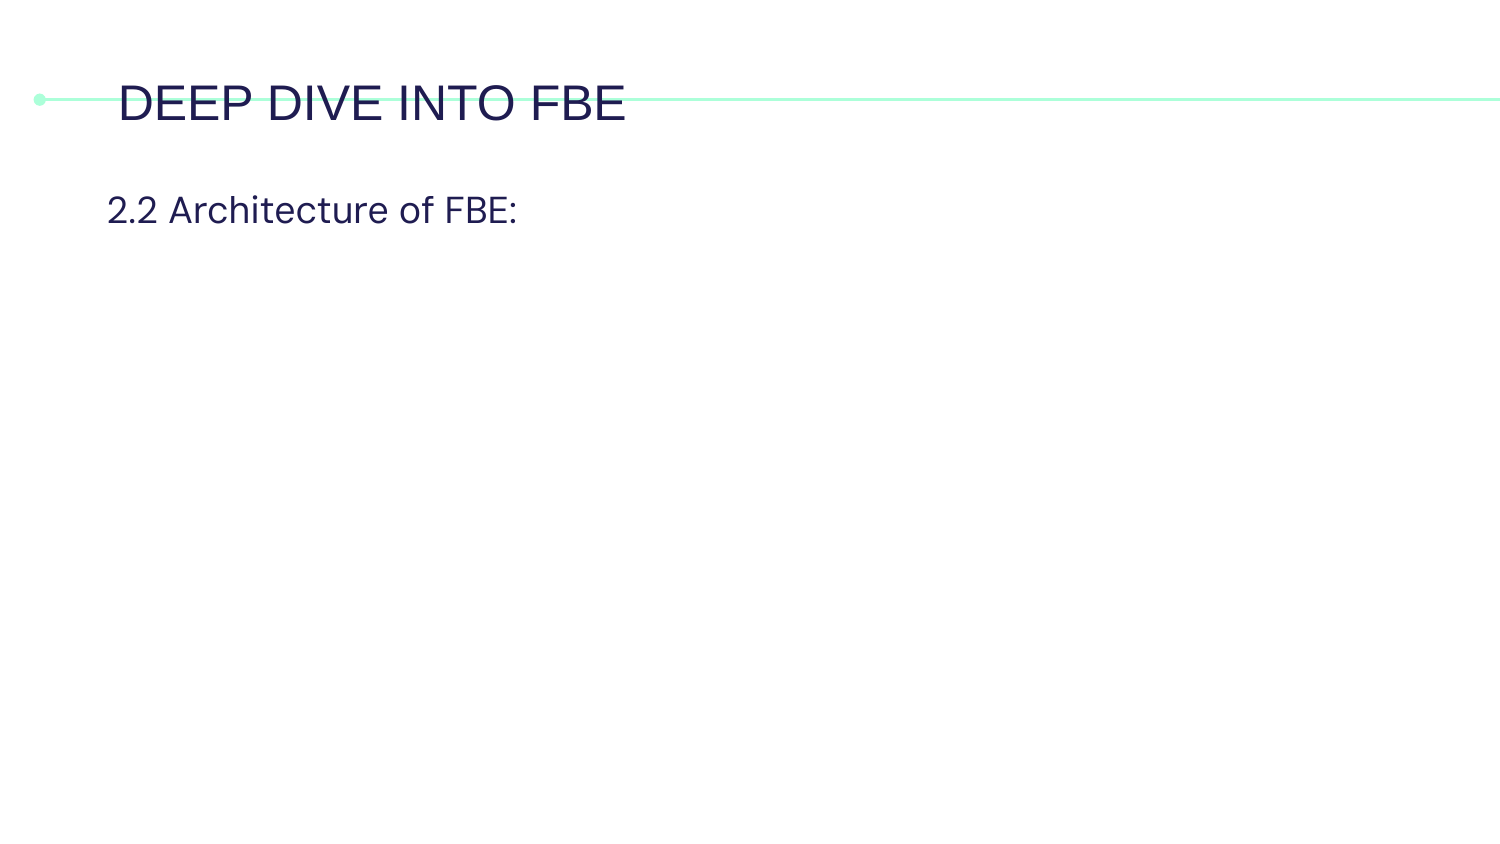

# DEEP DIVE INTO FBE
2.2 Architecture of FBE: